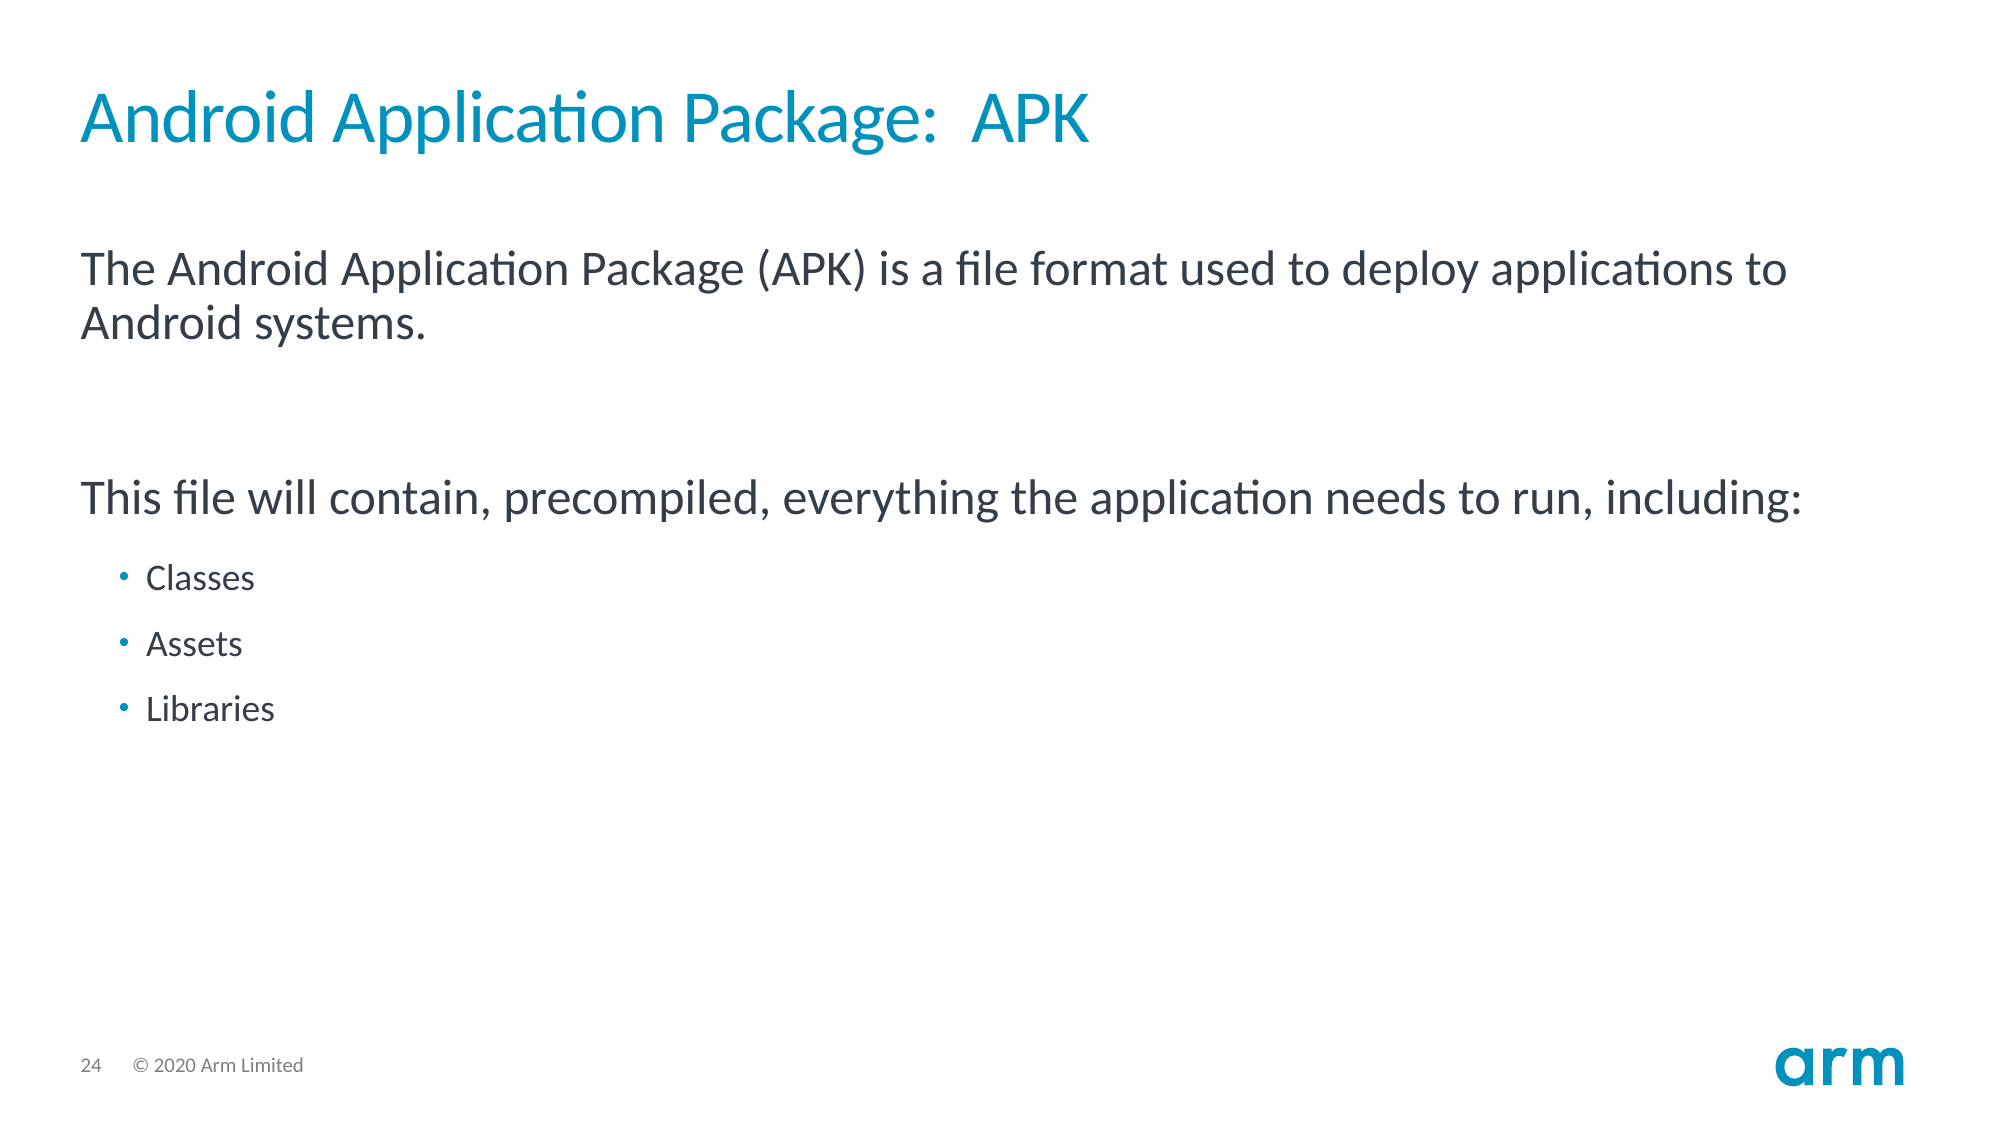

# Android Application Package:  APK
The Android Application Package (APK) is a file format used to deploy applications to Android systems.

This file will contain, precompiled, everything the application needs to run, including:
Classes
Assets
Libraries